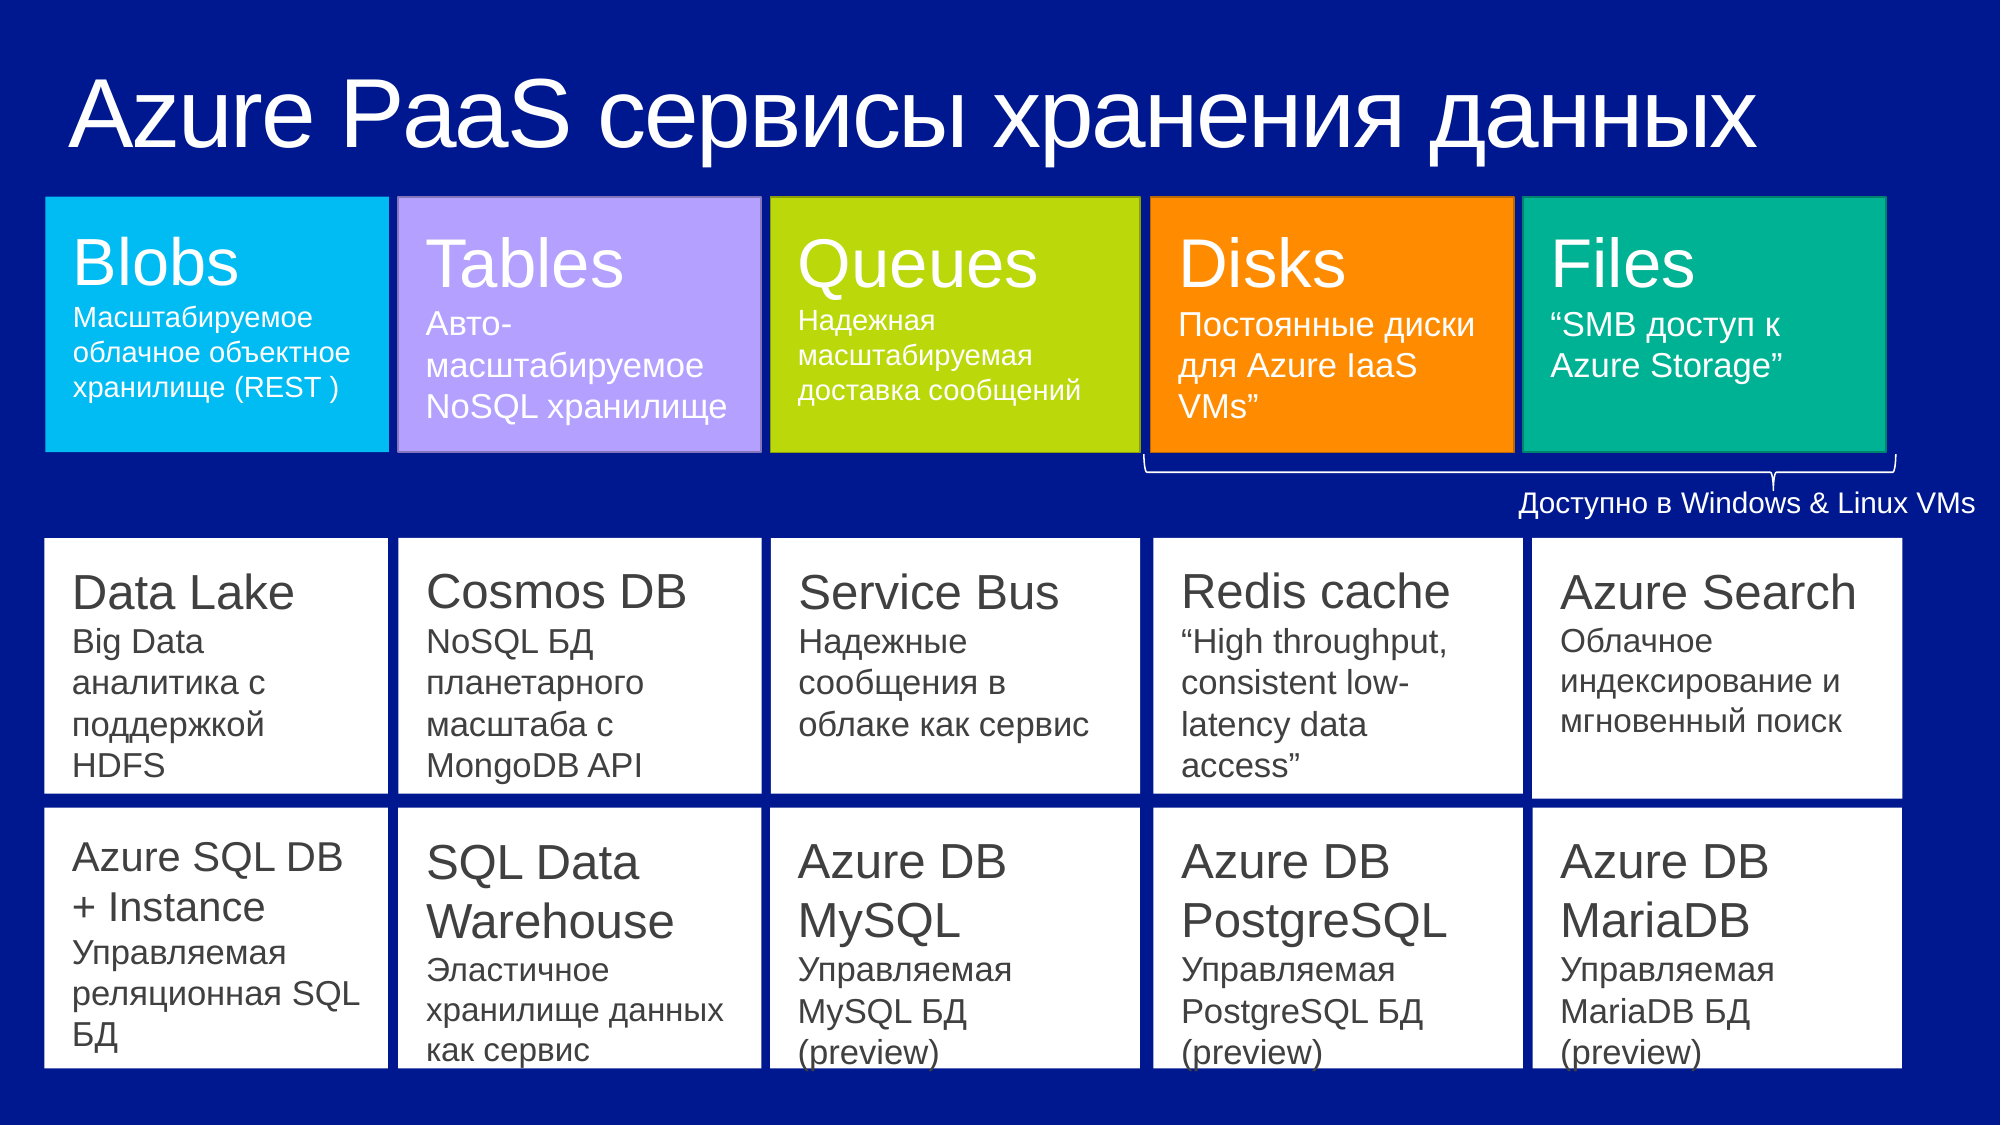

# Azure PaaS сервисы хранения данных

Blobs
Масштабируемое облачное объектное хранилище (REST )
Tables
Авто-масштабируемое NoSQL хранилище

Files
“SMB доступ к Azure Storage”
Disks
Постоянные диски для Azure IaaS VMs”
Queues
Надежная масштабируемая доставка сообщений
Доступно в Windows & Linux VMs
Cosmos DB
NoSQL БД планетарного масштаба с MongoDB API

Redis cache
“High throughput, consistent low-latency data access”
Azure Search
Облачное индексирование и мгновенный поиск

Service Bus
Надежные сообщения в облаке как сервис
Data Lake
Big Data аналитика с поддержкой HDFS
Azure SQL DB + Instance
Управляемая реляционная SQL БД

SQL Data Warehouse
Эластичное хранилище данных как сервис

Azure DB MySQL
Управляемая MySQL БД (preview)
Azure DB PostgreSQL
Управляемая PostgreSQL БД (preview)
Azure DB MariaDB
Управляемая MariaDB БД (preview)